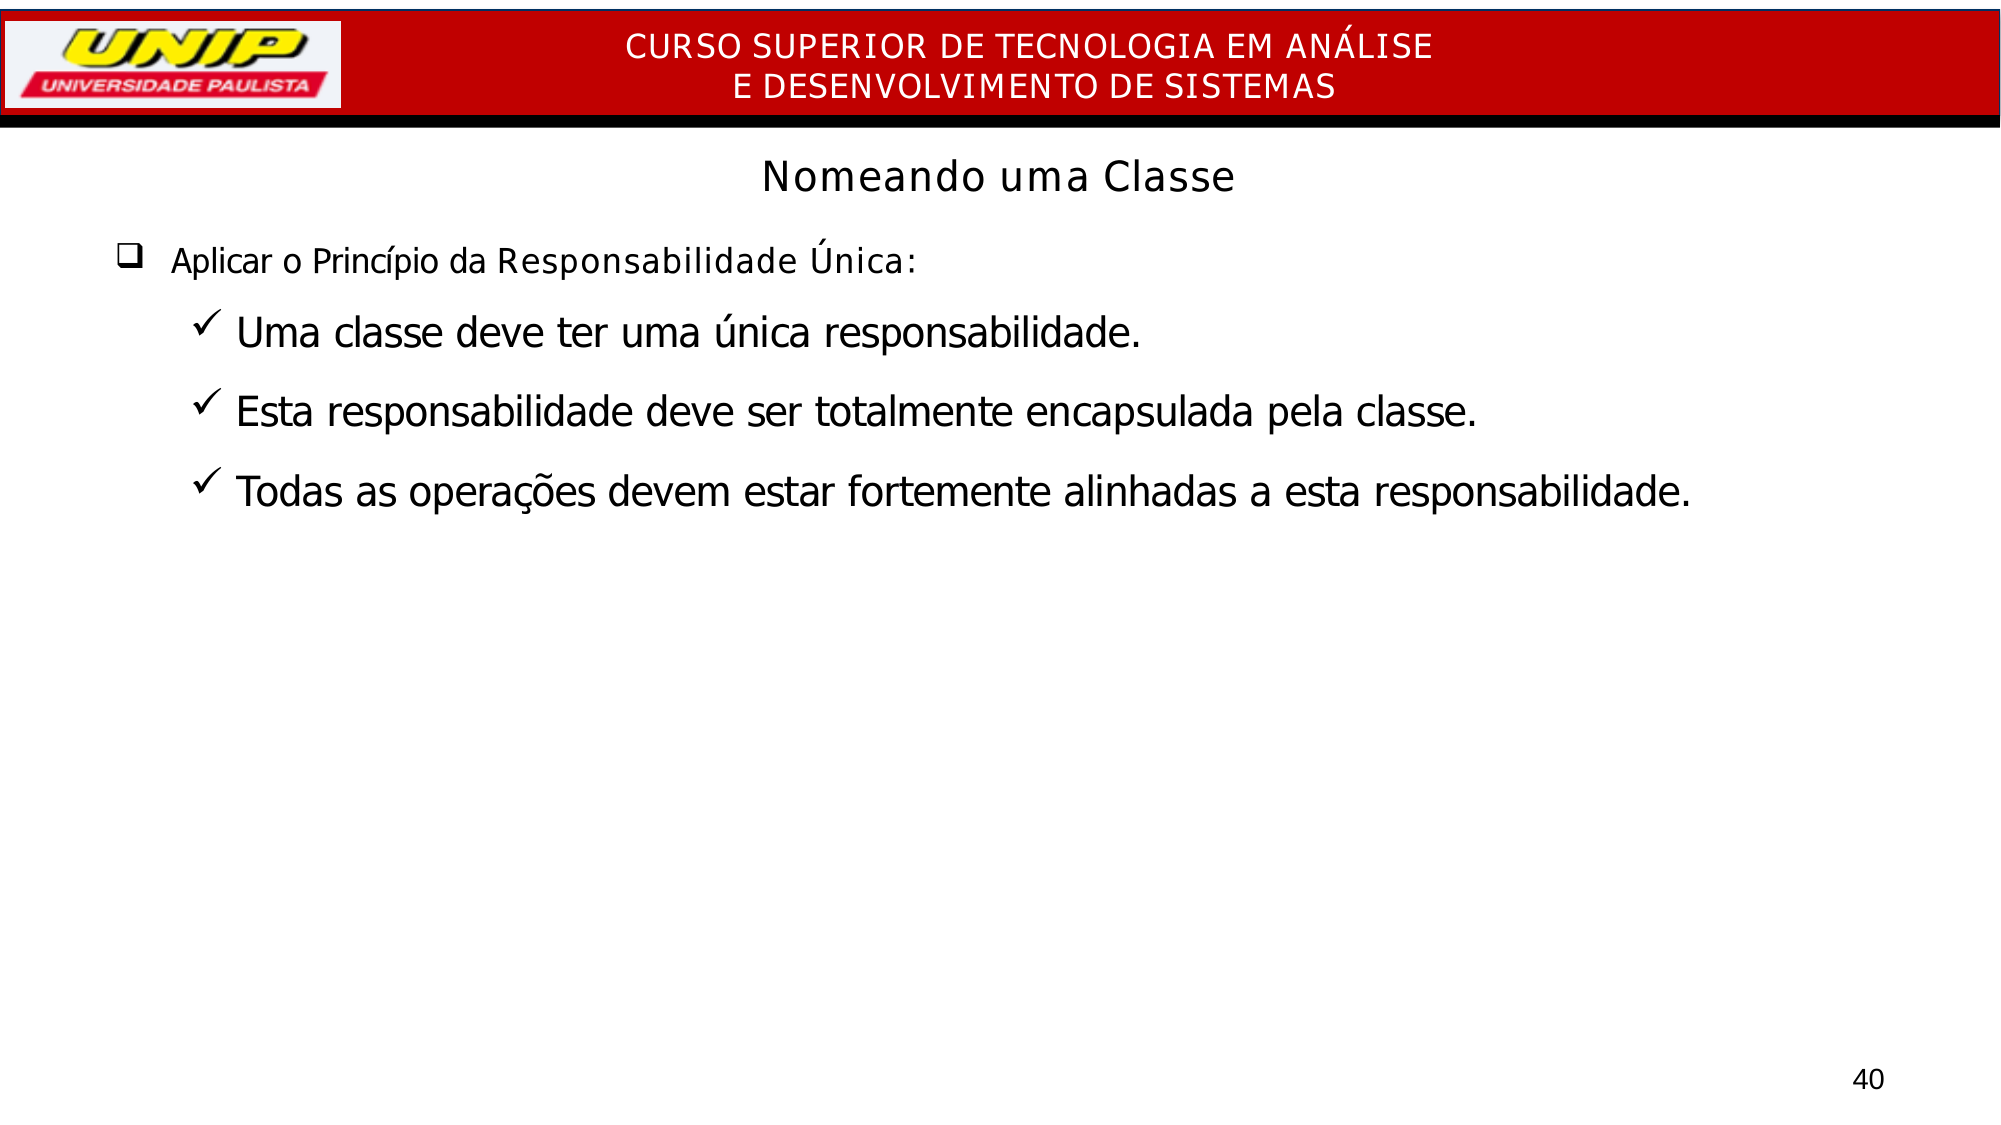

# Nomeando uma Classe
Aplicar o Princípio da Responsabilidade Única:
Uma classe deve ter uma única responsabilidade.
Esta responsabilidade deve ser totalmente encapsulada pela classe.
Todas as operações devem estar fortemente alinhadas a esta responsabilidade.
40